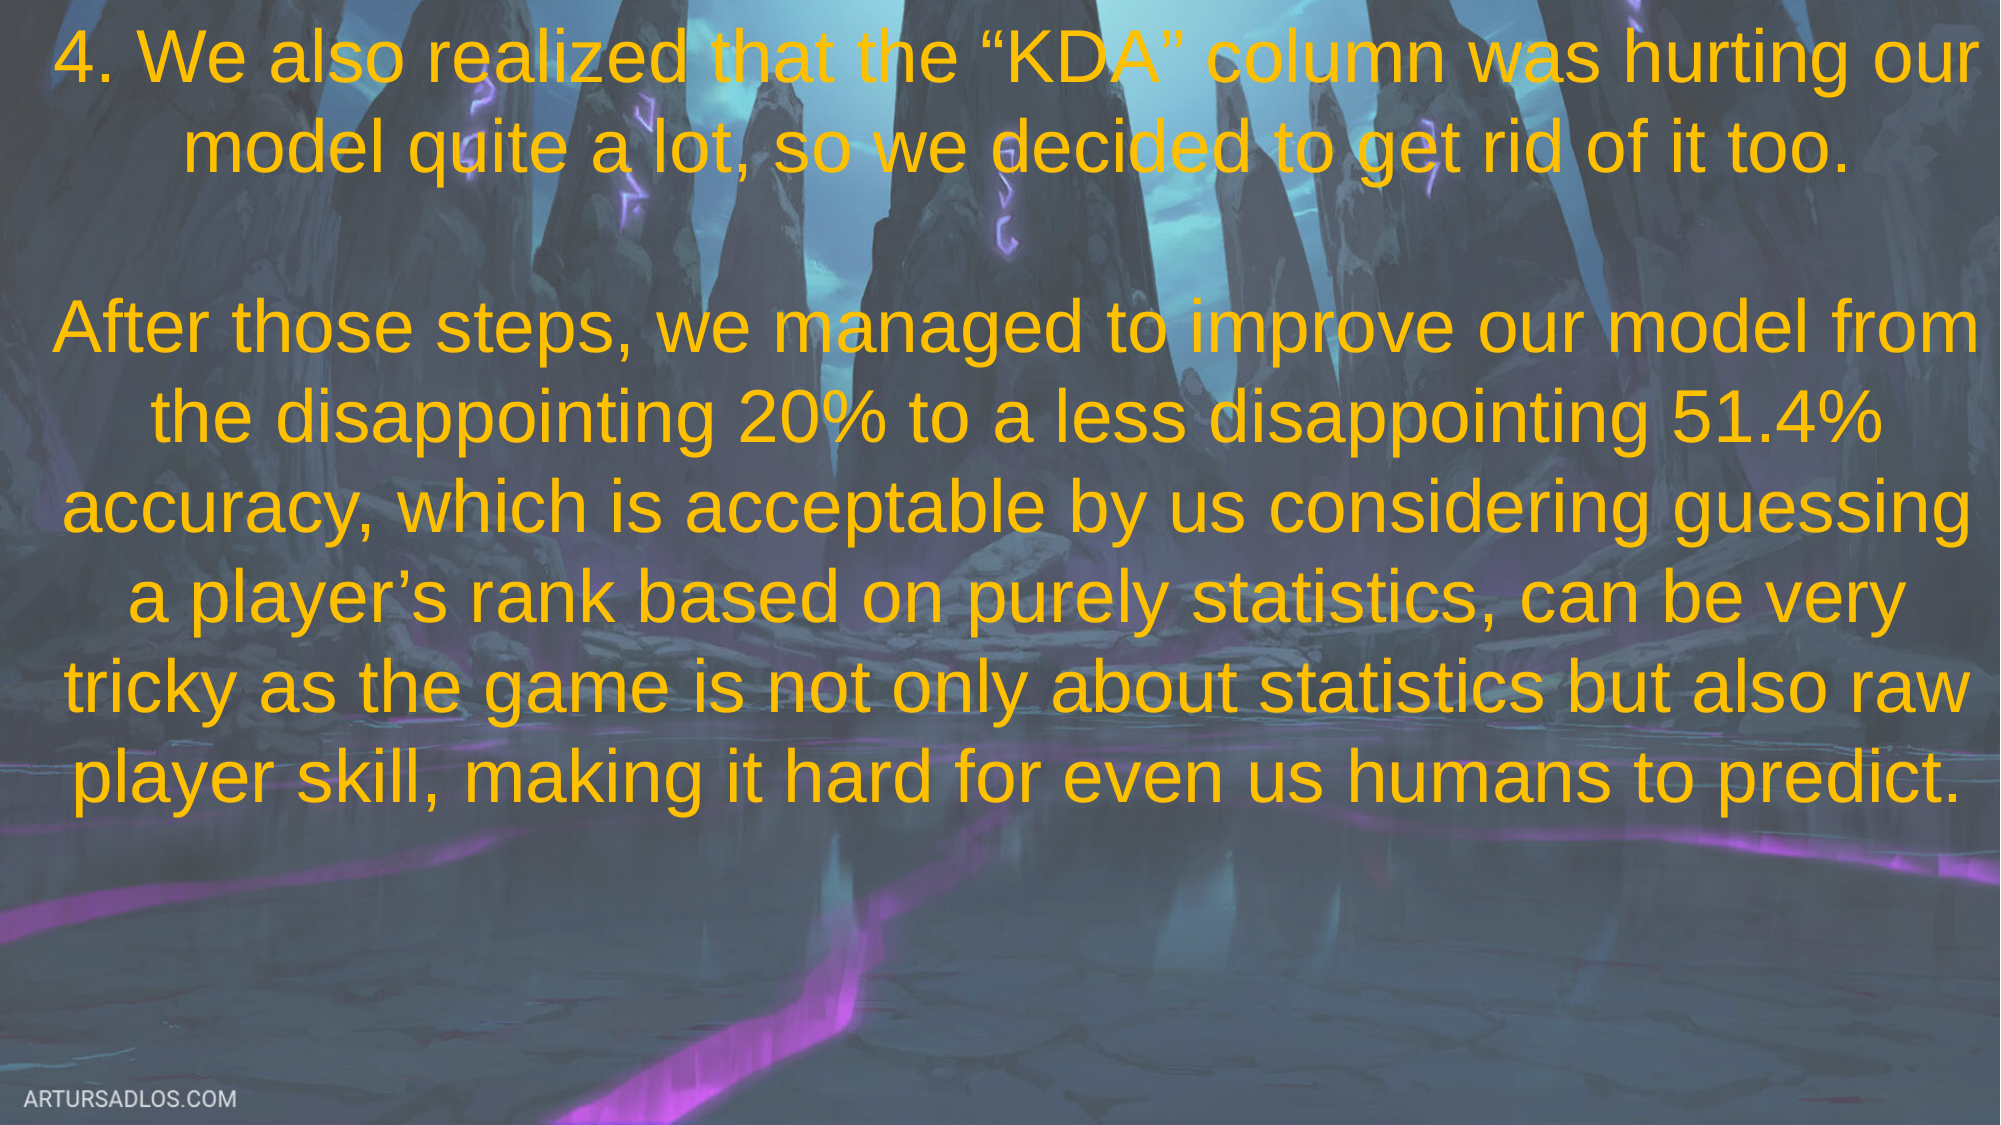

4. We also realized that the “KDA” column was hurting our model quite a lot, so we decided to get rid of it too.

After those steps, we managed to improve our model from the disappointing 20% to a less disappointing 51.4% accuracy, which is acceptable by us considering guessing a player’s rank based on purely statistics, can be very tricky as the game is not only about statistics but also raw player skill, making it hard for even us humans to predict.